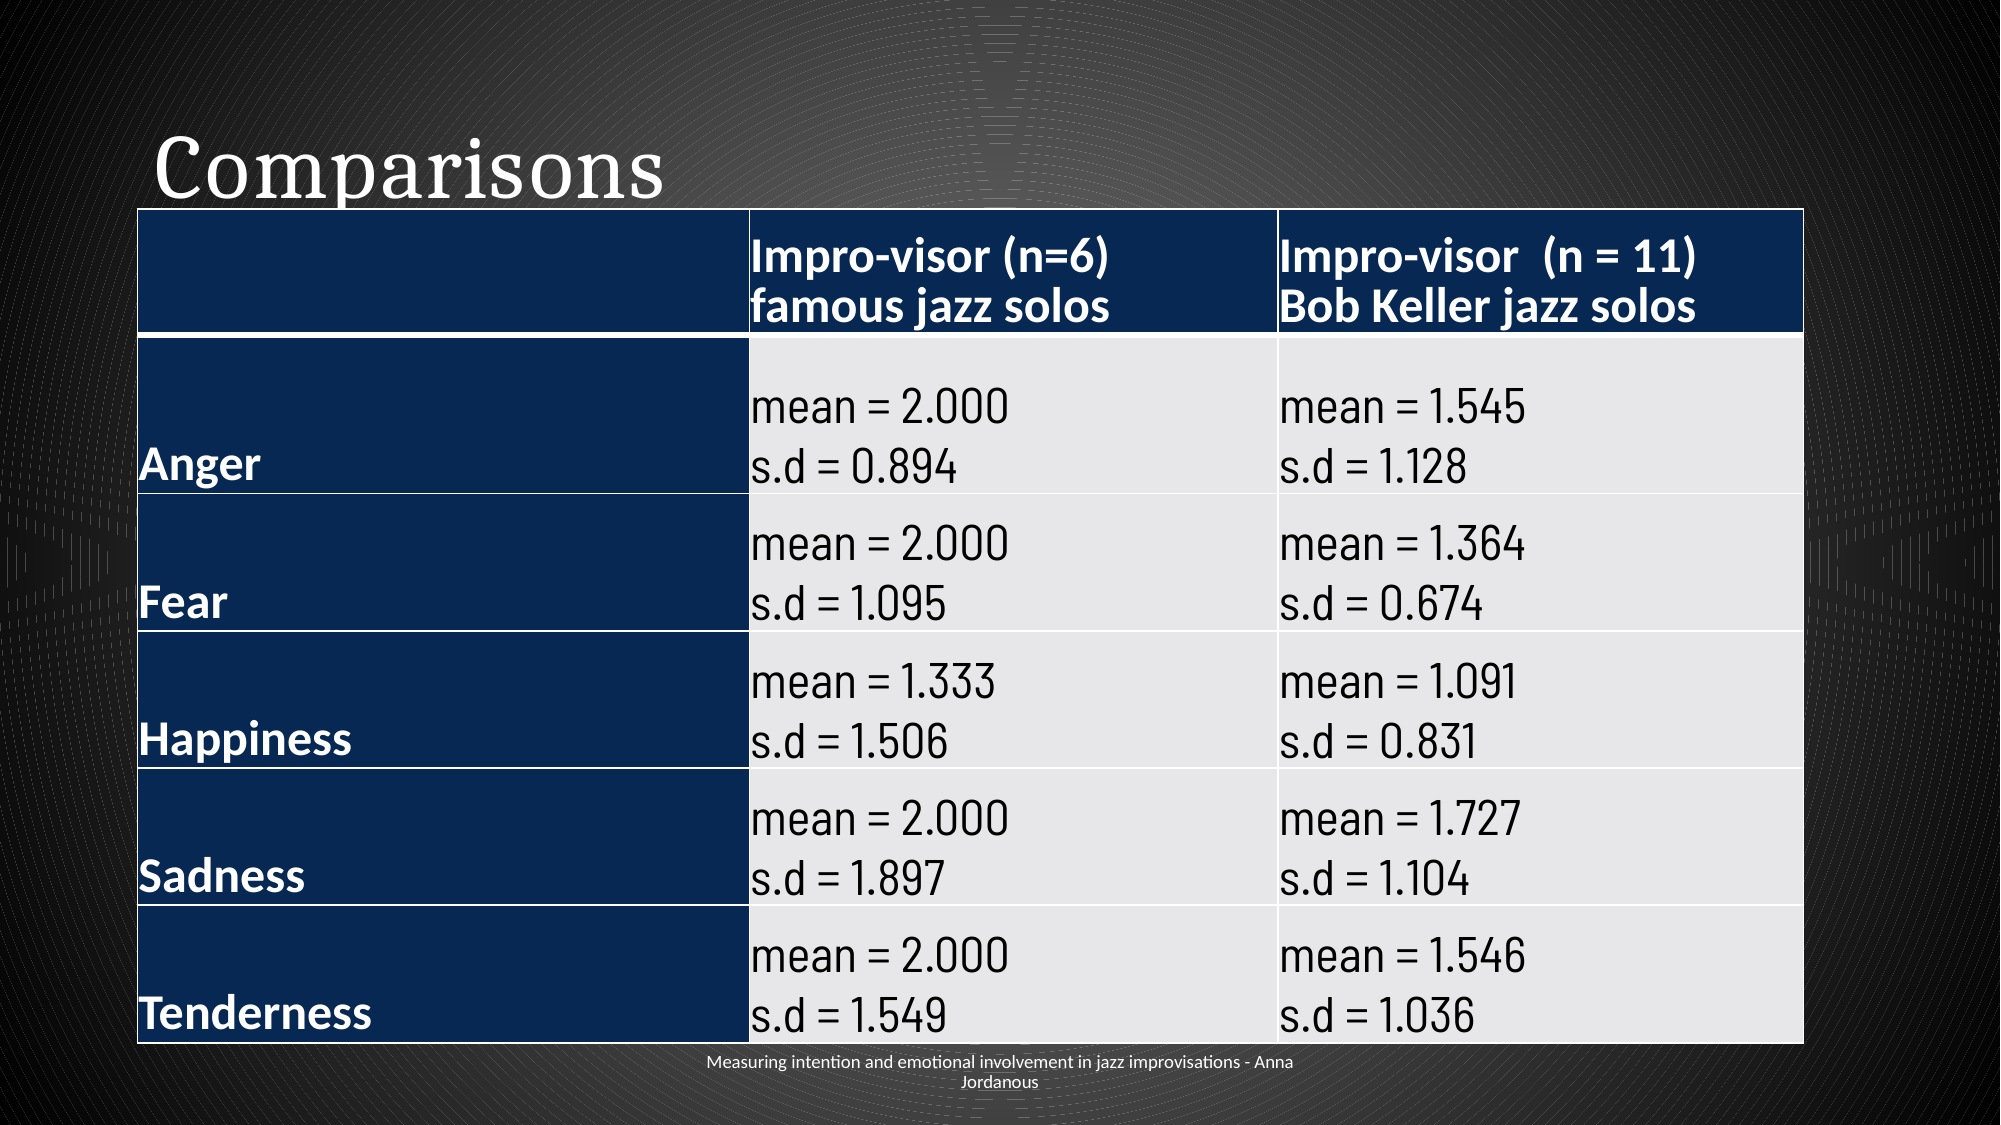

# Comparisons
|  | Impro-visor (n=6) famous jazz solos | Impro-visor (n = 11) Bob Keller jazz solos |
| --- | --- | --- |
| Anger | mean = 2.000 s.d = 0.894 | mean = 1.545 s.d = 1.128 |
| Fear | mean = 2.000 s.d = 1.095 | mean = 1.364 s.d = 0.674 |
| Happiness | mean = 1.333 s.d = 1.506 | mean = 1.091 s.d = 0.831 |
| Sadness | mean = 2.000 s.d = 1.897 | mean = 1.727 s.d = 1.104 |
| Tenderness | mean = 2.000 s.d = 1.549 | mean = 1.546 s.d = 1.036 |
Measuring intention and emotional involvement in jazz improvisations - Anna Jordanous